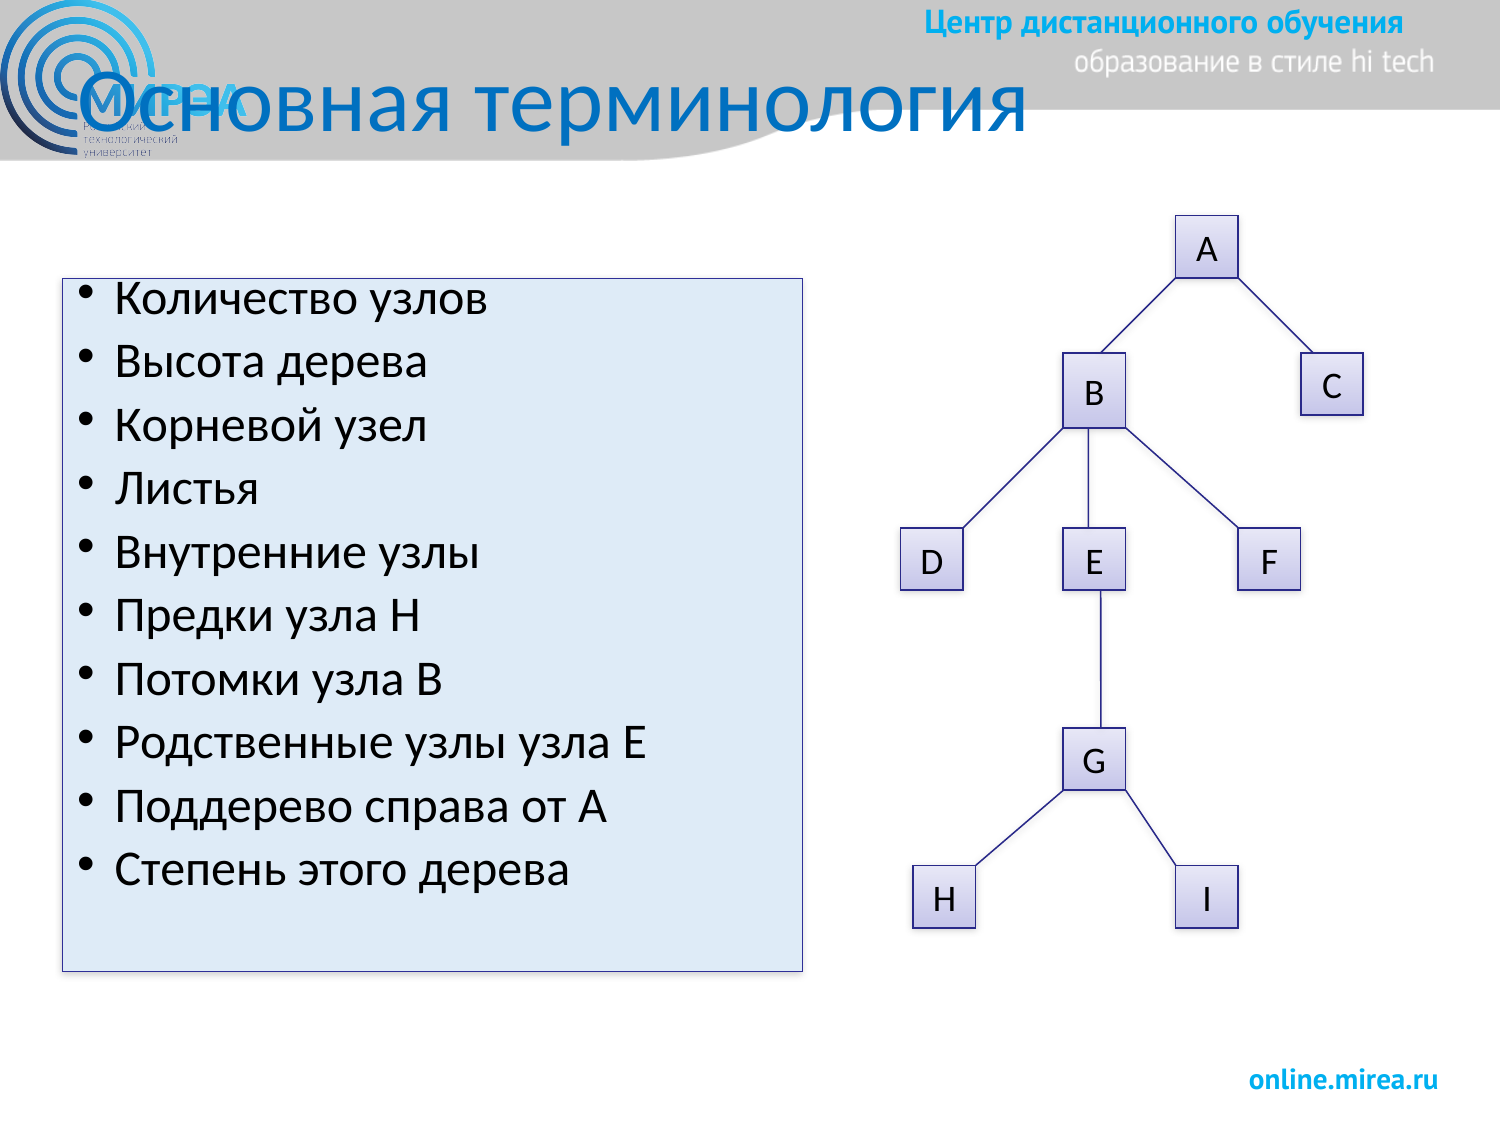

# Основная терминология
A

B
C

D
E
F

G

H
I
Количество узлов
Высота дерева
Корневой узел
Листья
Внутренние узлы
Предки узла H
Потомки узла B
Родственные узлы узла E
Поддерево справа от A
Степень этого дерева